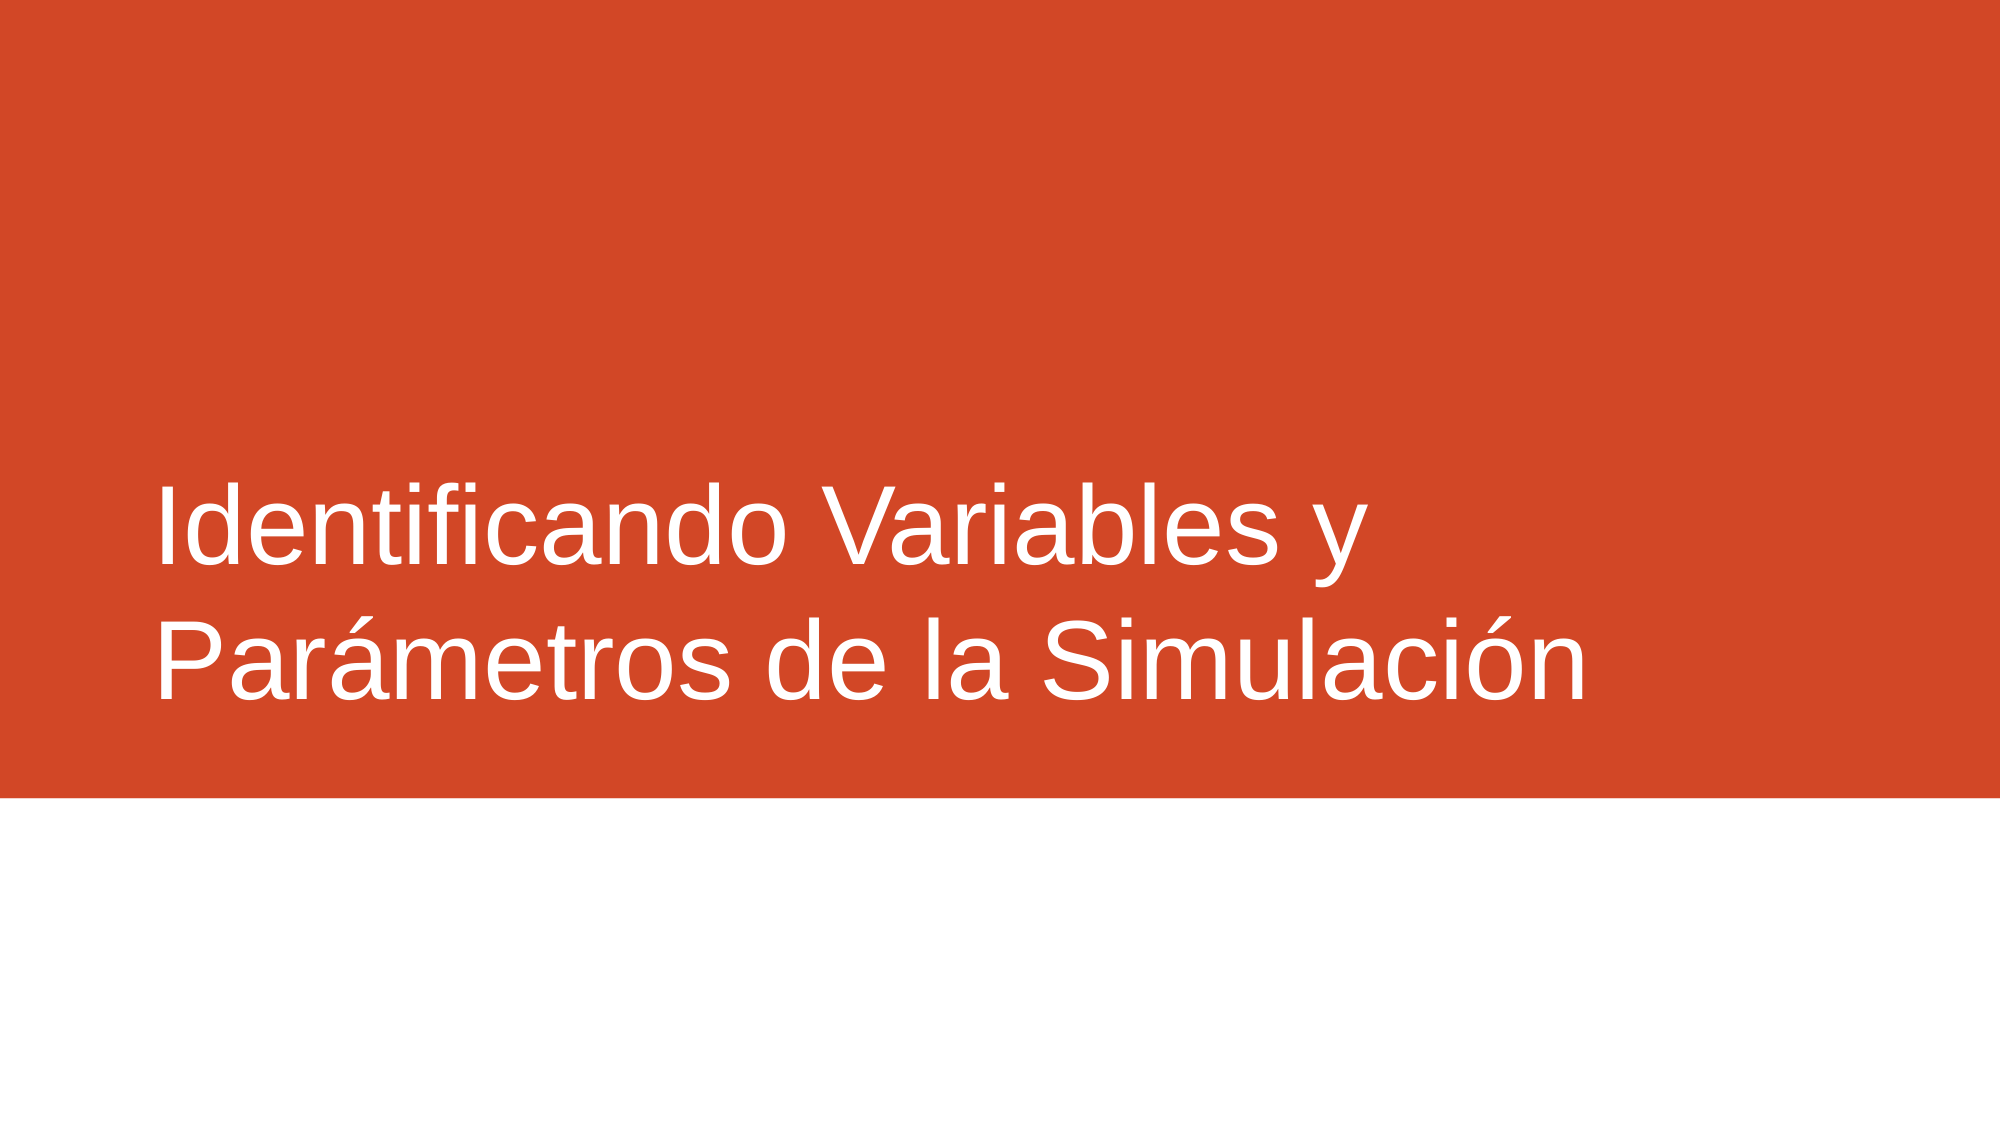

# Identificando Variables y Parámetros de la Simulación